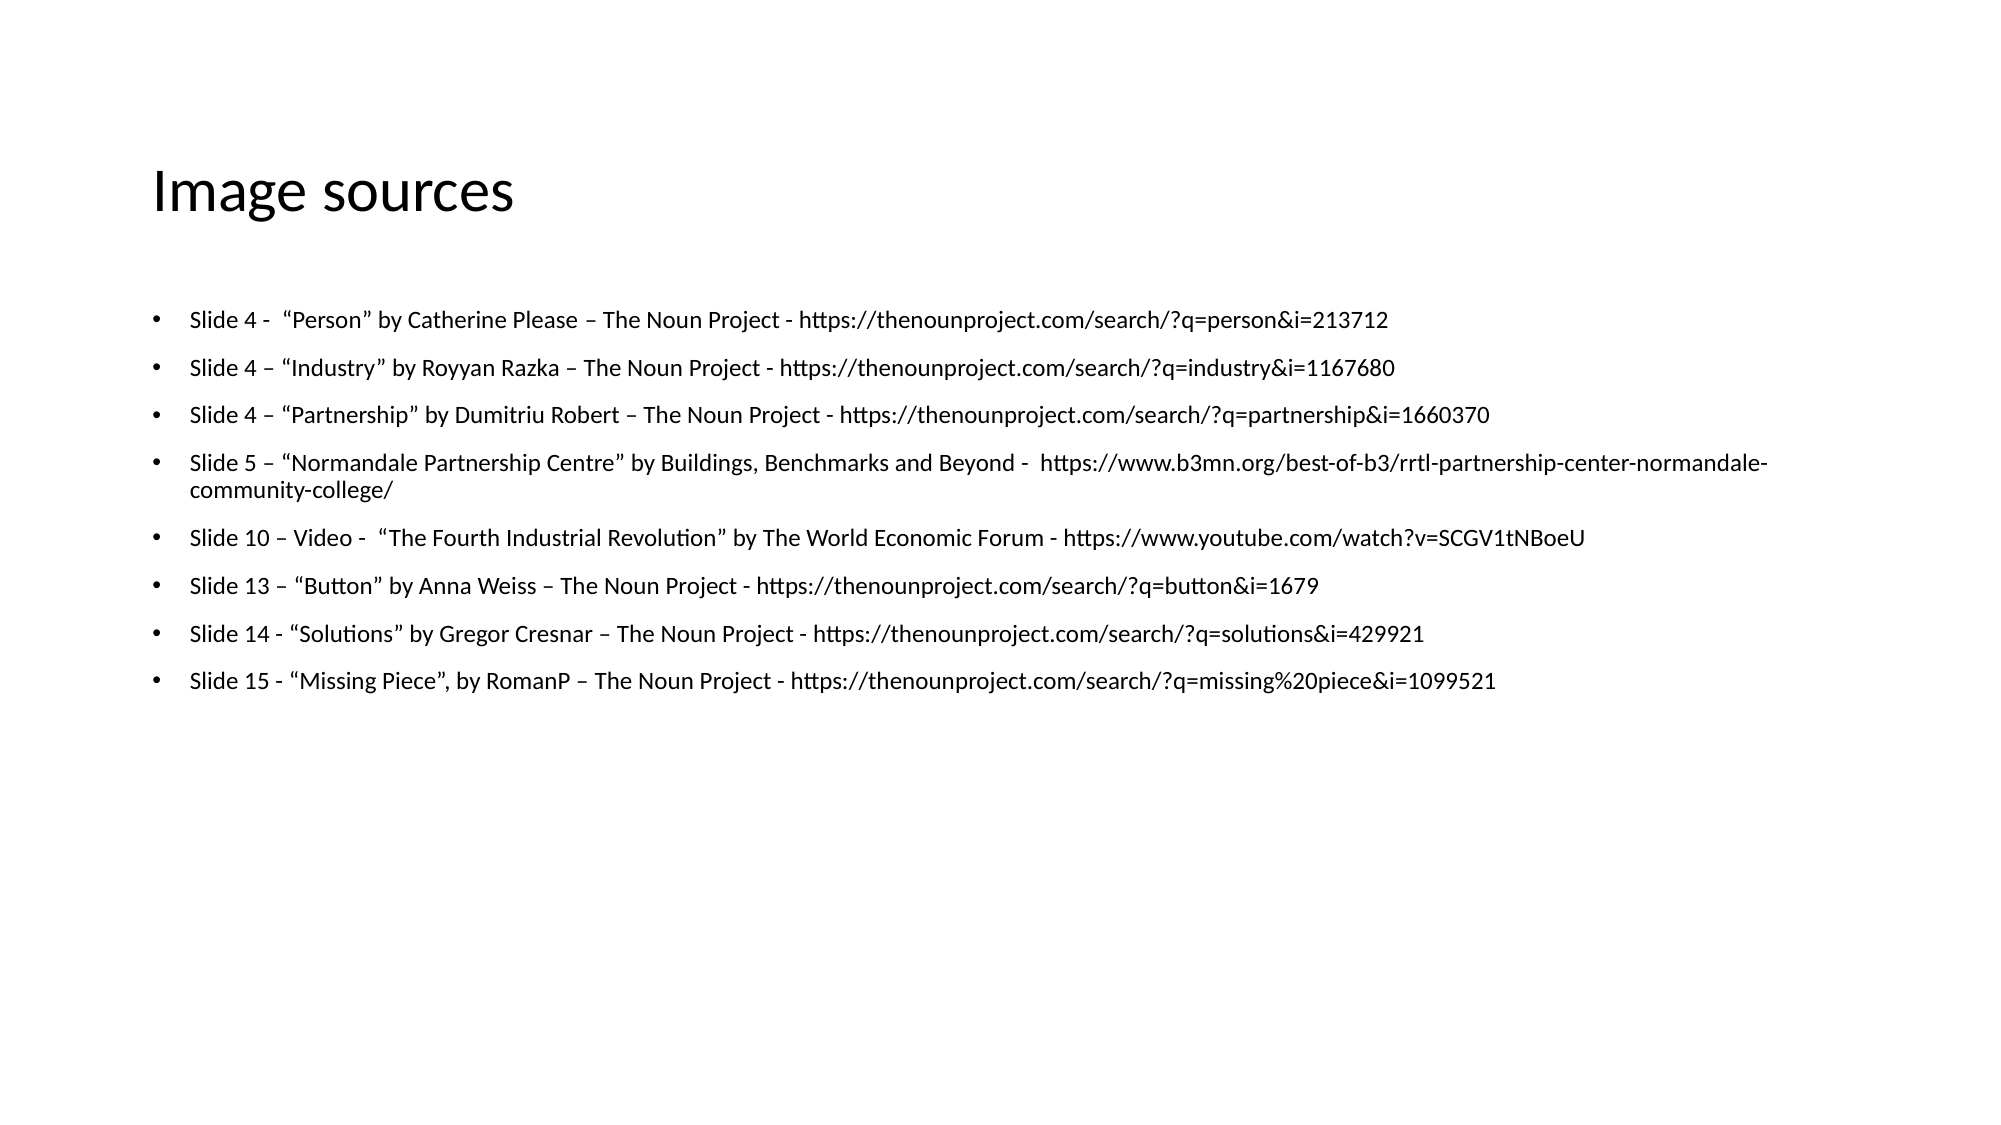

# Image sources
Slide 4 -  “Person” by Catherine Please – The Noun Project - https://thenounproject.com/search/?q=person&i=213712
Slide 4 – “Industry” by Royyan Razka – The Noun Project - https://thenounproject.com/search/?q=industry&i=1167680
Slide 4 – “Partnership” by Dumitriu Robert – The Noun Project - https://thenounproject.com/search/?q=partnership&i=1660370
Slide 5 – “Normandale Partnership Centre” by Buildings, Benchmarks and Beyond -  https://www.b3mn.org/best-of-b3/rrtl-partnership-center-normandale-community-college/
Slide 10 – Video -  “The Fourth Industrial Revolution” by The World Economic Forum - https://www.youtube.com/watch?v=SCGV1tNBoeU
Slide 13 – “Button” by Anna Weiss – The Noun Project - https://thenounproject.com/search/?q=button&i=1679
Slide 14 - “Solutions” by Gregor Cresnar – The Noun Project - https://thenounproject.com/search/?q=solutions&i=429921
Slide 15 - “Missing Piece”, by RomanP – The Noun Project - https://thenounproject.com/search/?q=missing%20piece&i=1099521